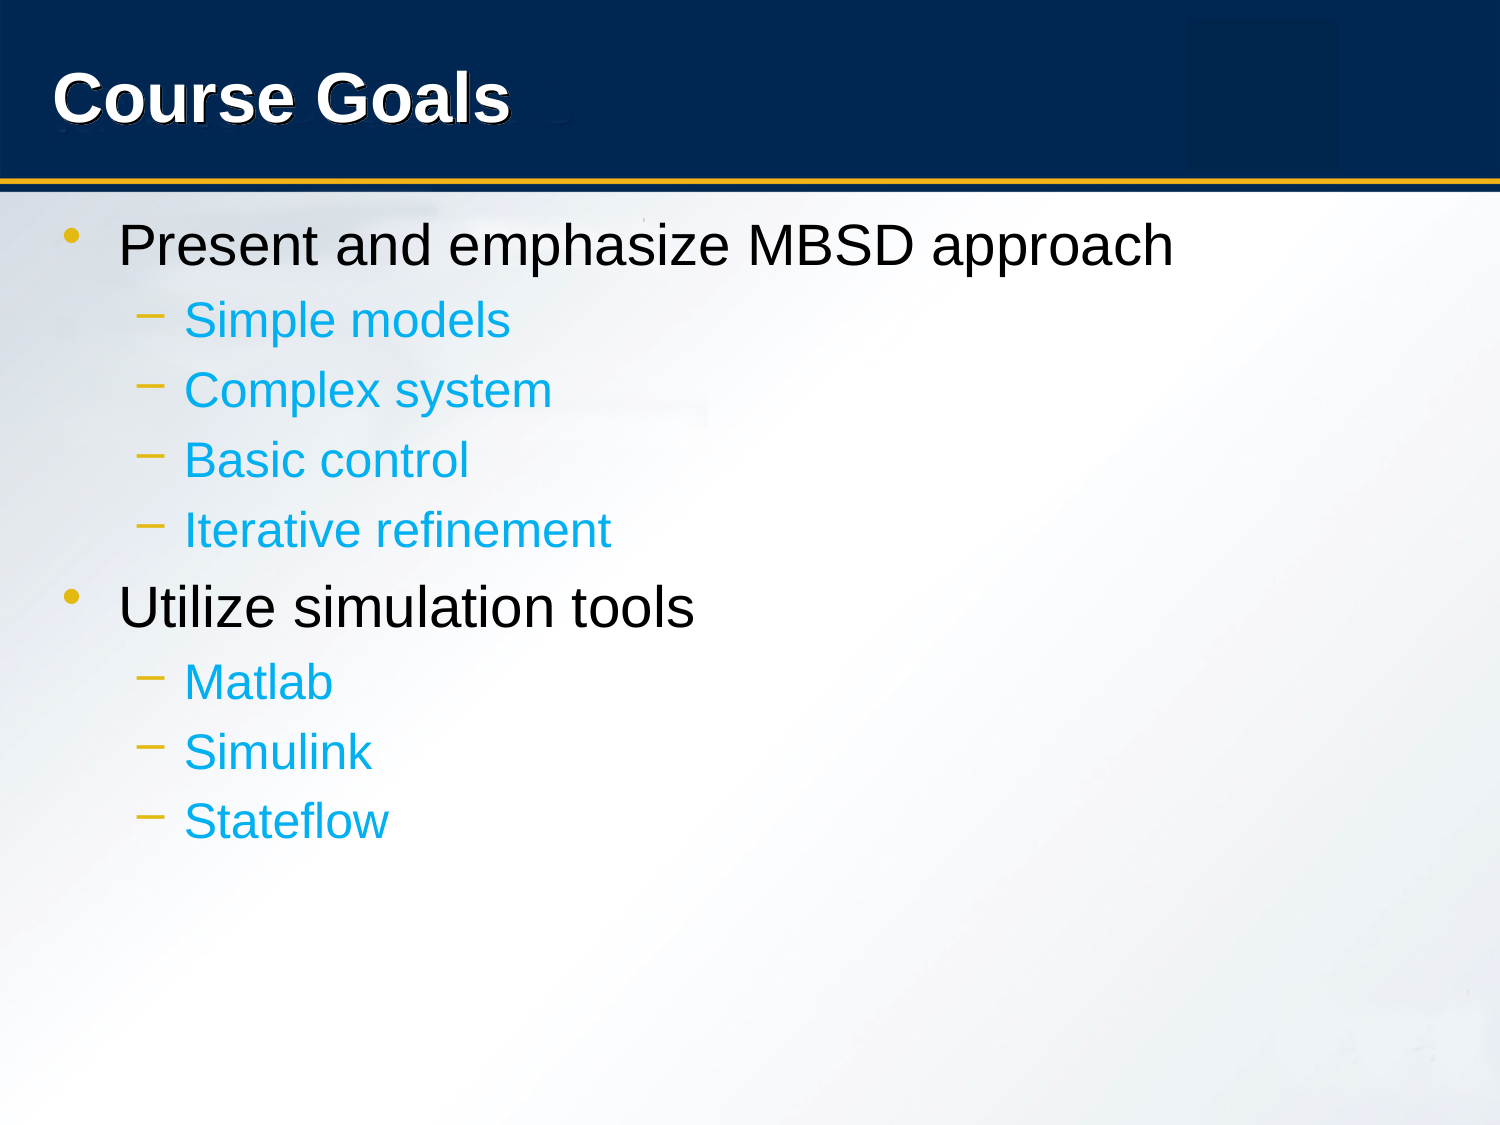

# Course Goals

Present and emphasize MBSD approach
Simple models
Complex system
Basic control
Iterative refinement
Utilize simulation tools
Matlab
Simulink
Stateflow